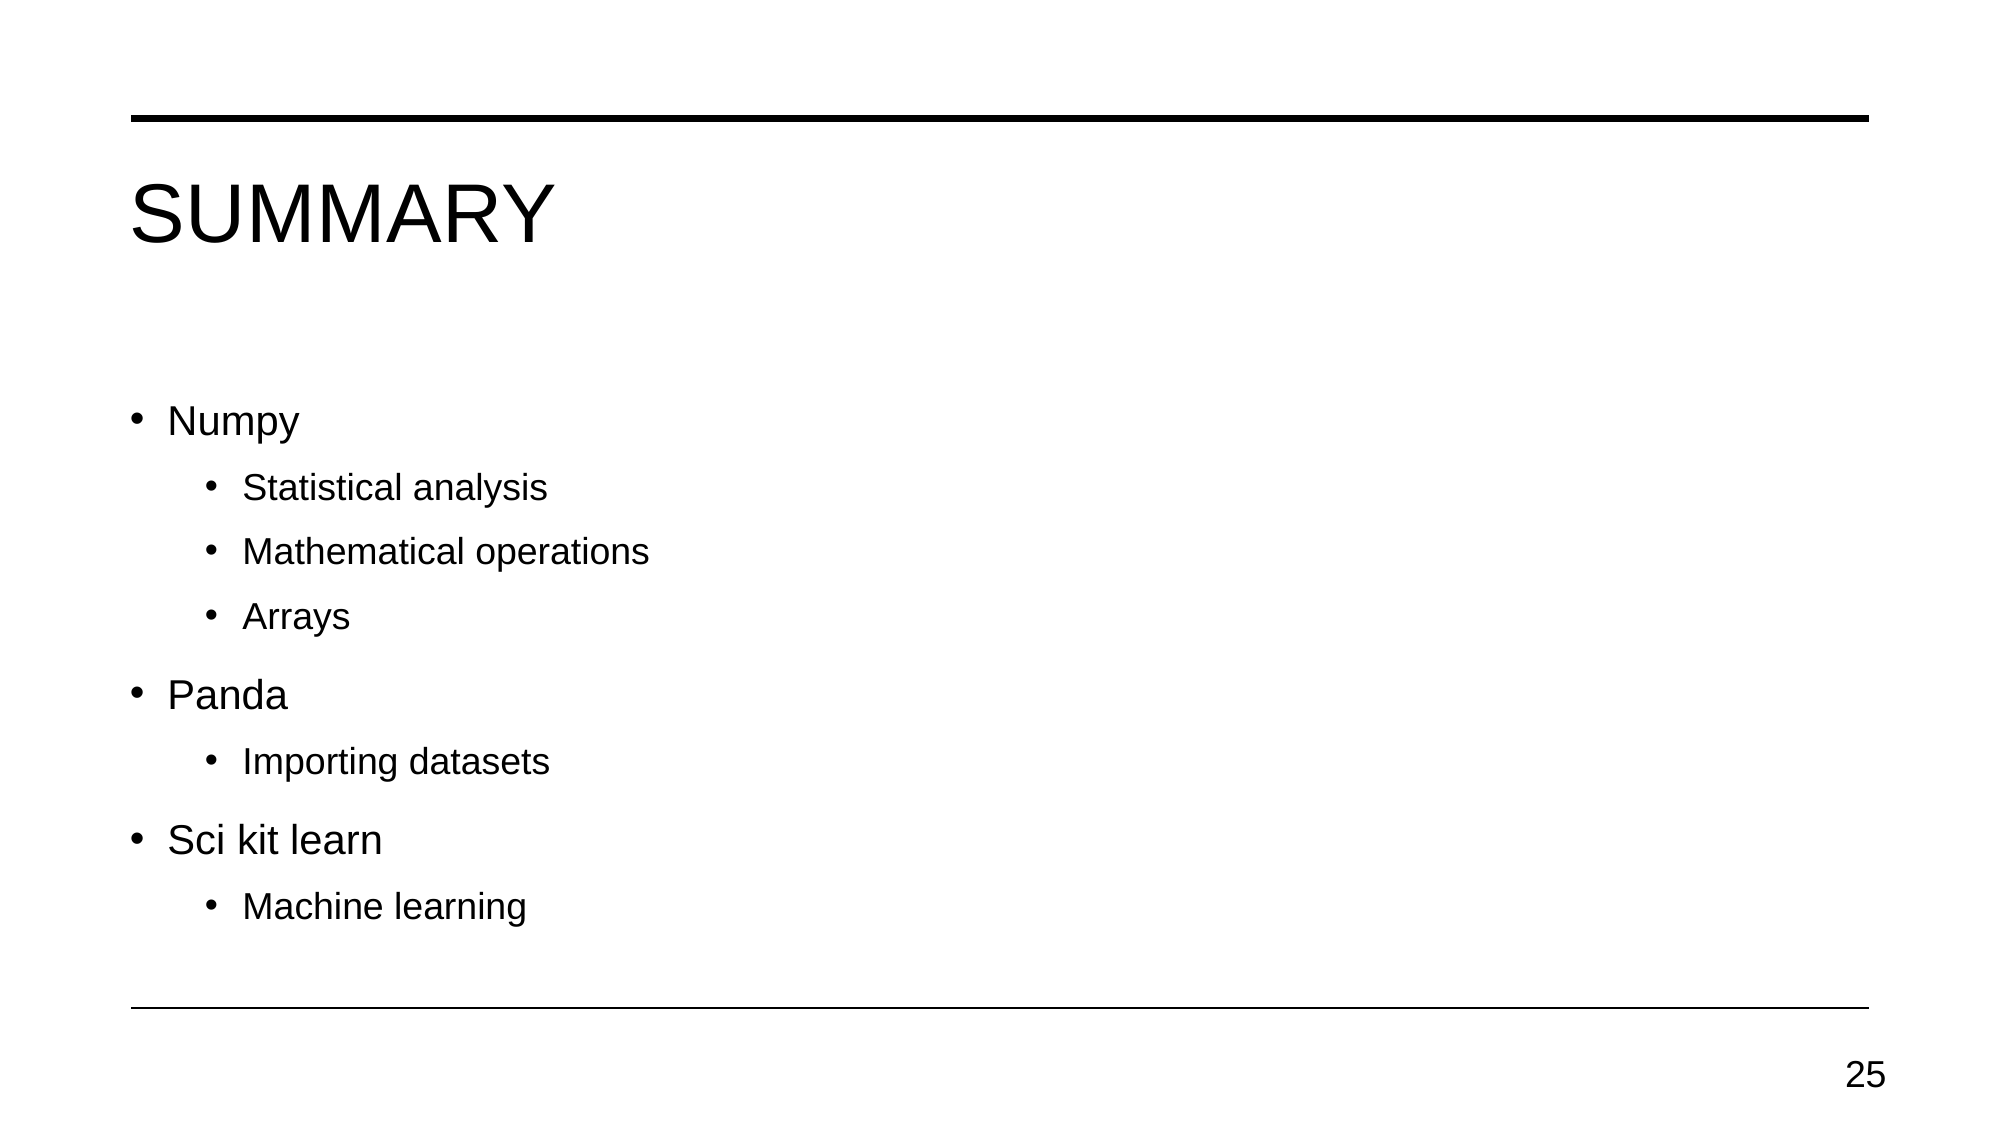

# Summary
Numpy
Statistical analysis
Mathematical operations
Arrays
Panda
Importing datasets
Sci kit learn
Machine learning

25